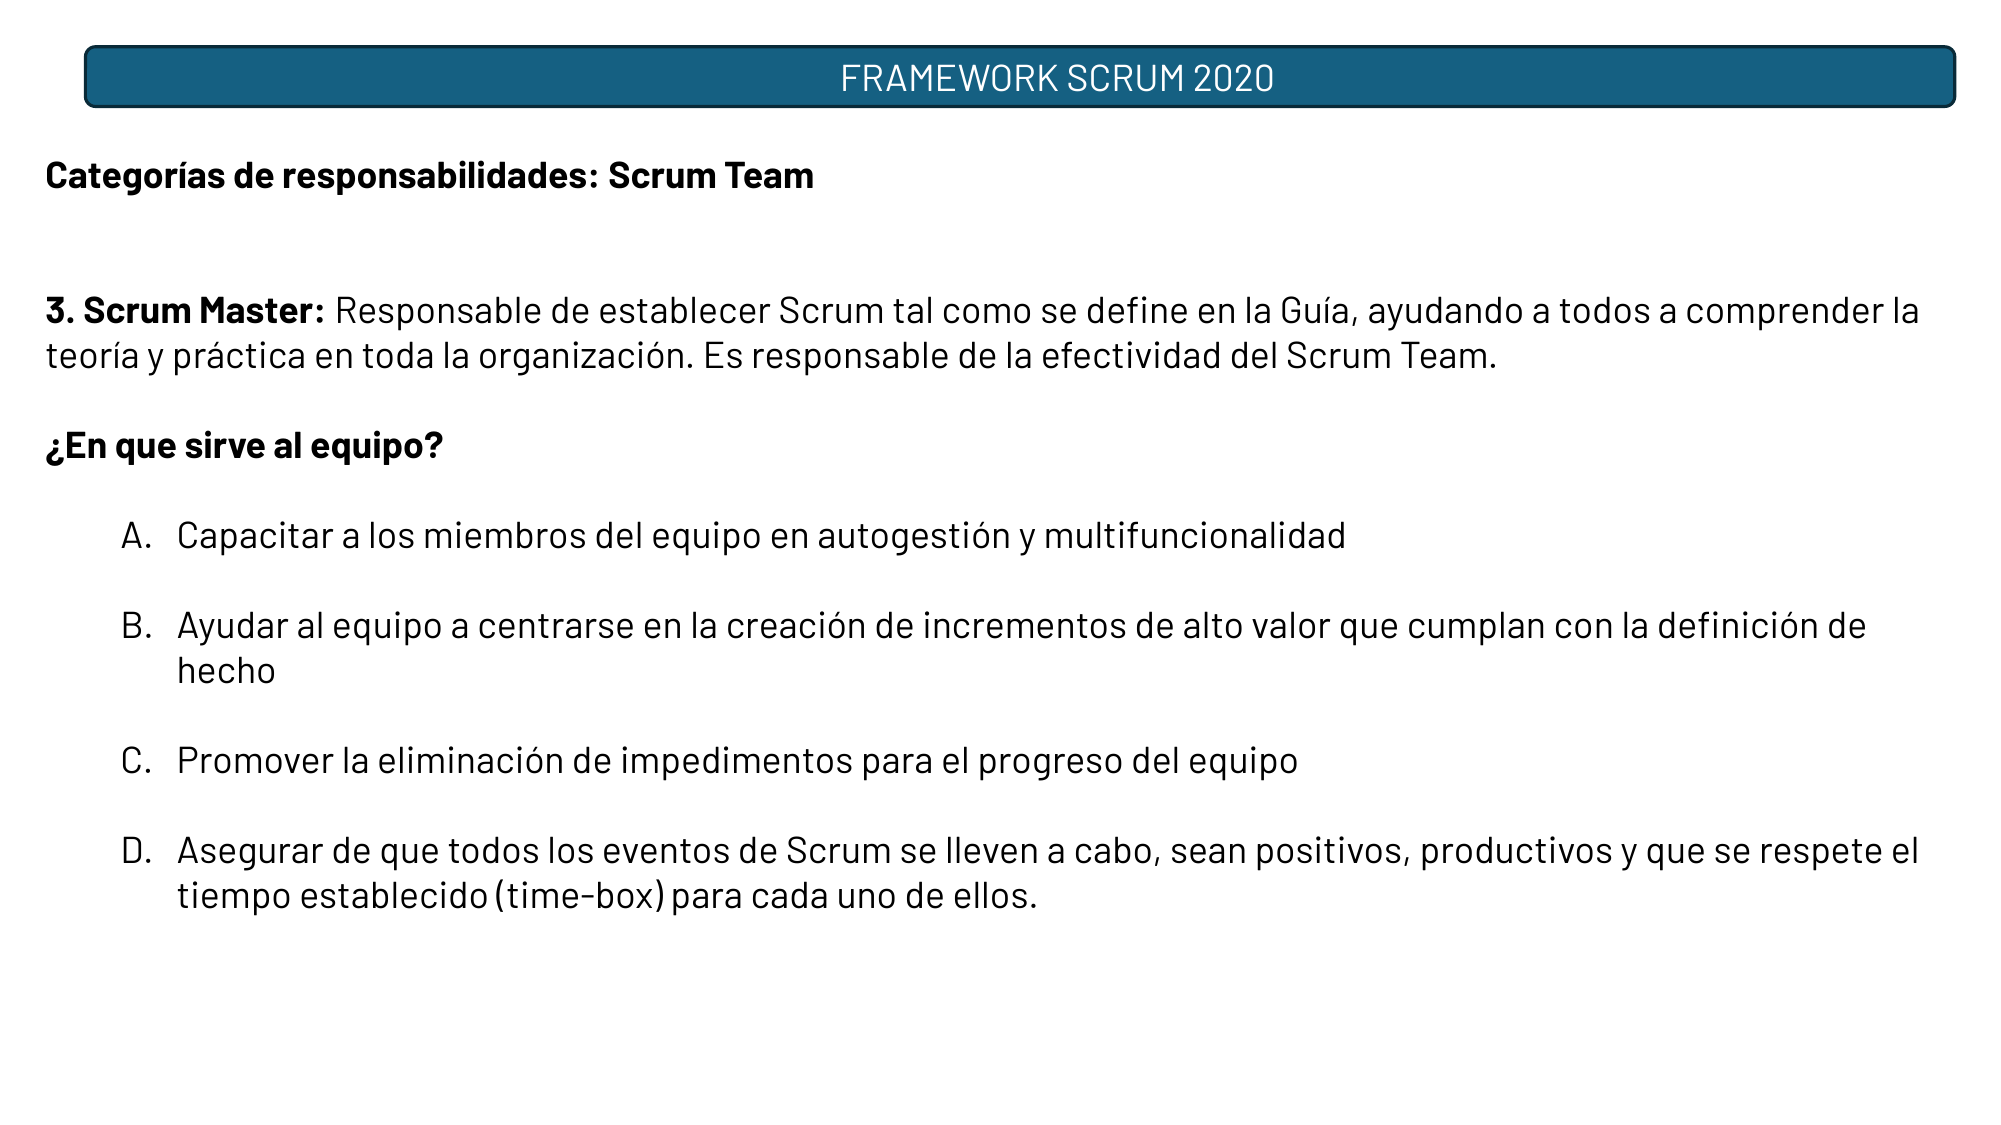

FRAMEWORK SCRUM 2020
Categorías de responsabilidades: Scrum Team

3. Scrum Master: Responsable de establecer Scrum tal como se define en la Guía, ayudando a todos a comprender la teoría y práctica en toda la organización. Es responsable de la efectividad del Scrum Team.

¿En que sirve al equipo?

Capacitar a los miembros del equipo en autogestión y multifuncionalidad

Ayudar al equipo a centrarse en la creación de incrementos de alto valor que cumplan con la definición de hecho

Promover la eliminación de impedimentos para el progreso del equipo

Asegurar de que todos los eventos de Scrum se lleven a cabo, sean positivos, productivos y que se respete el tiempo establecido (time-box) para cada uno de ellos.